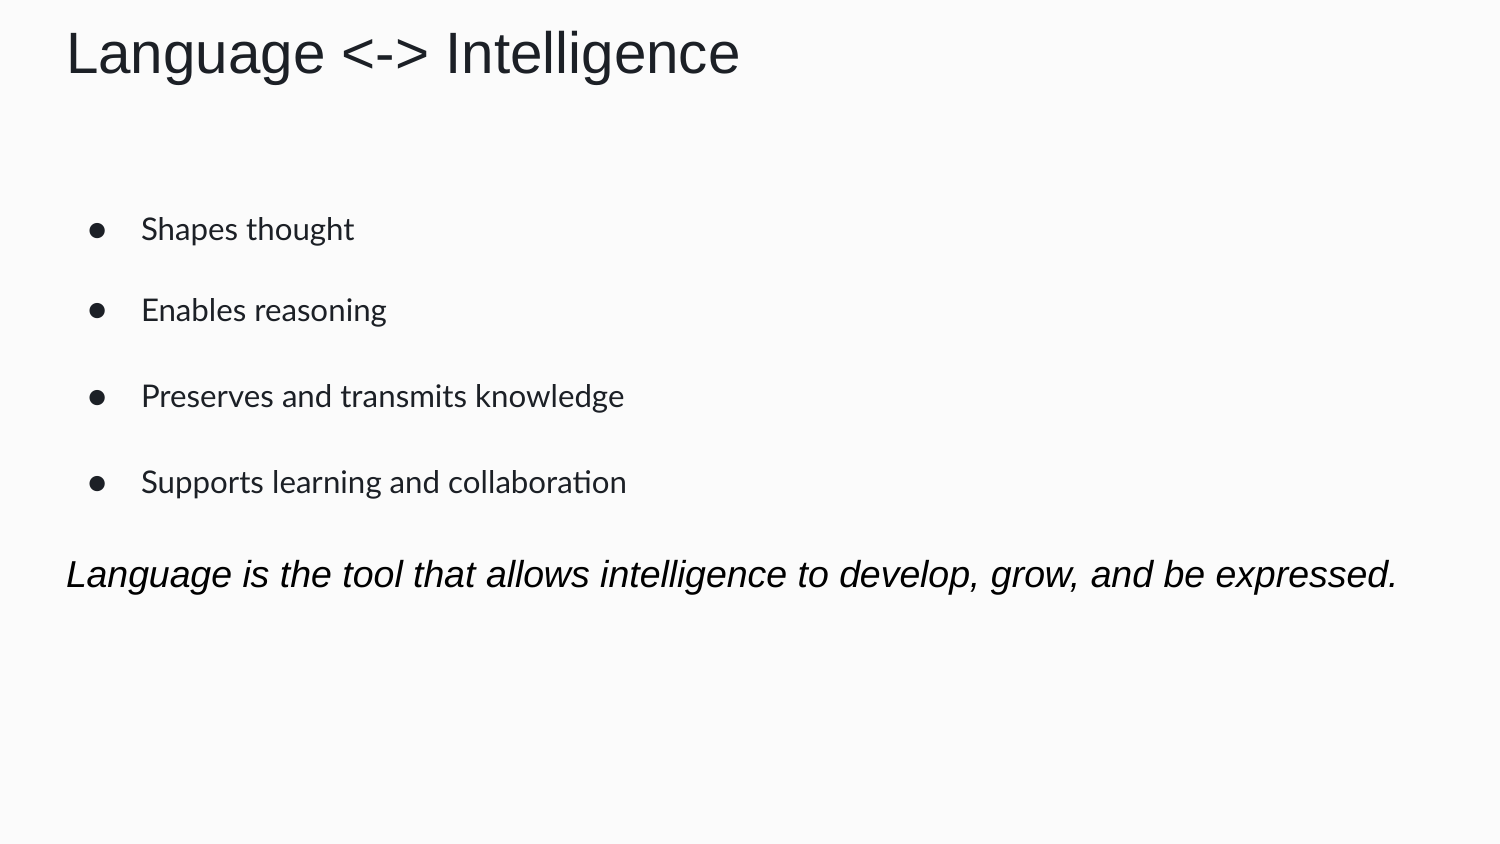

# Language <-> Intelligence

Shapes thought
Enables reasoning
Preserves and transmits knowledge
Supports learning and collaboration

Language is the tool that allows intelligence to develop, grow, and be expressed.